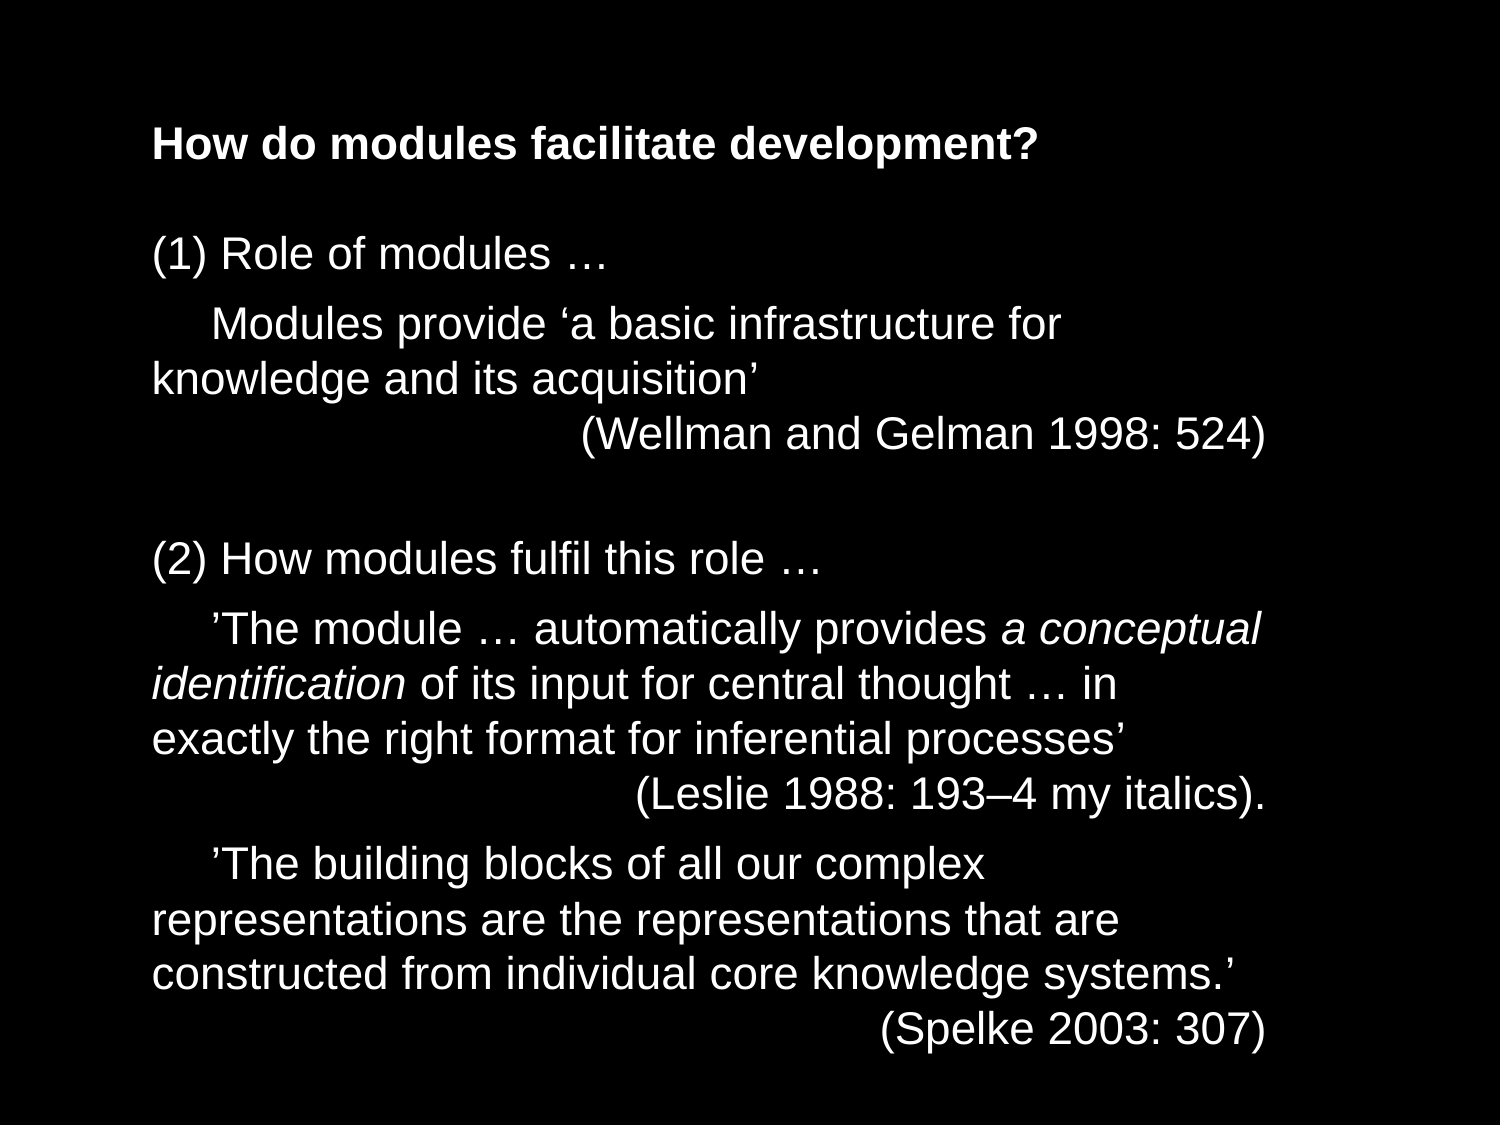

How do modules facilitate development?

(1) Role of modules …
	Modules provide ‘a basic infrastructure for knowledge and its acquisition’
(Wellman and Gelman 1998: 524)

(2) How modules fulfil this role …
	’The module … automatically provides a conceptual identification of its input for central thought … in exactly the right format for inferential processes’
(Leslie 1988: 193–4 my italics).
	’The building blocks of all our complex representations are the representations that are constructed from individual core knowledge systems.’
(Spelke 2003: 307)